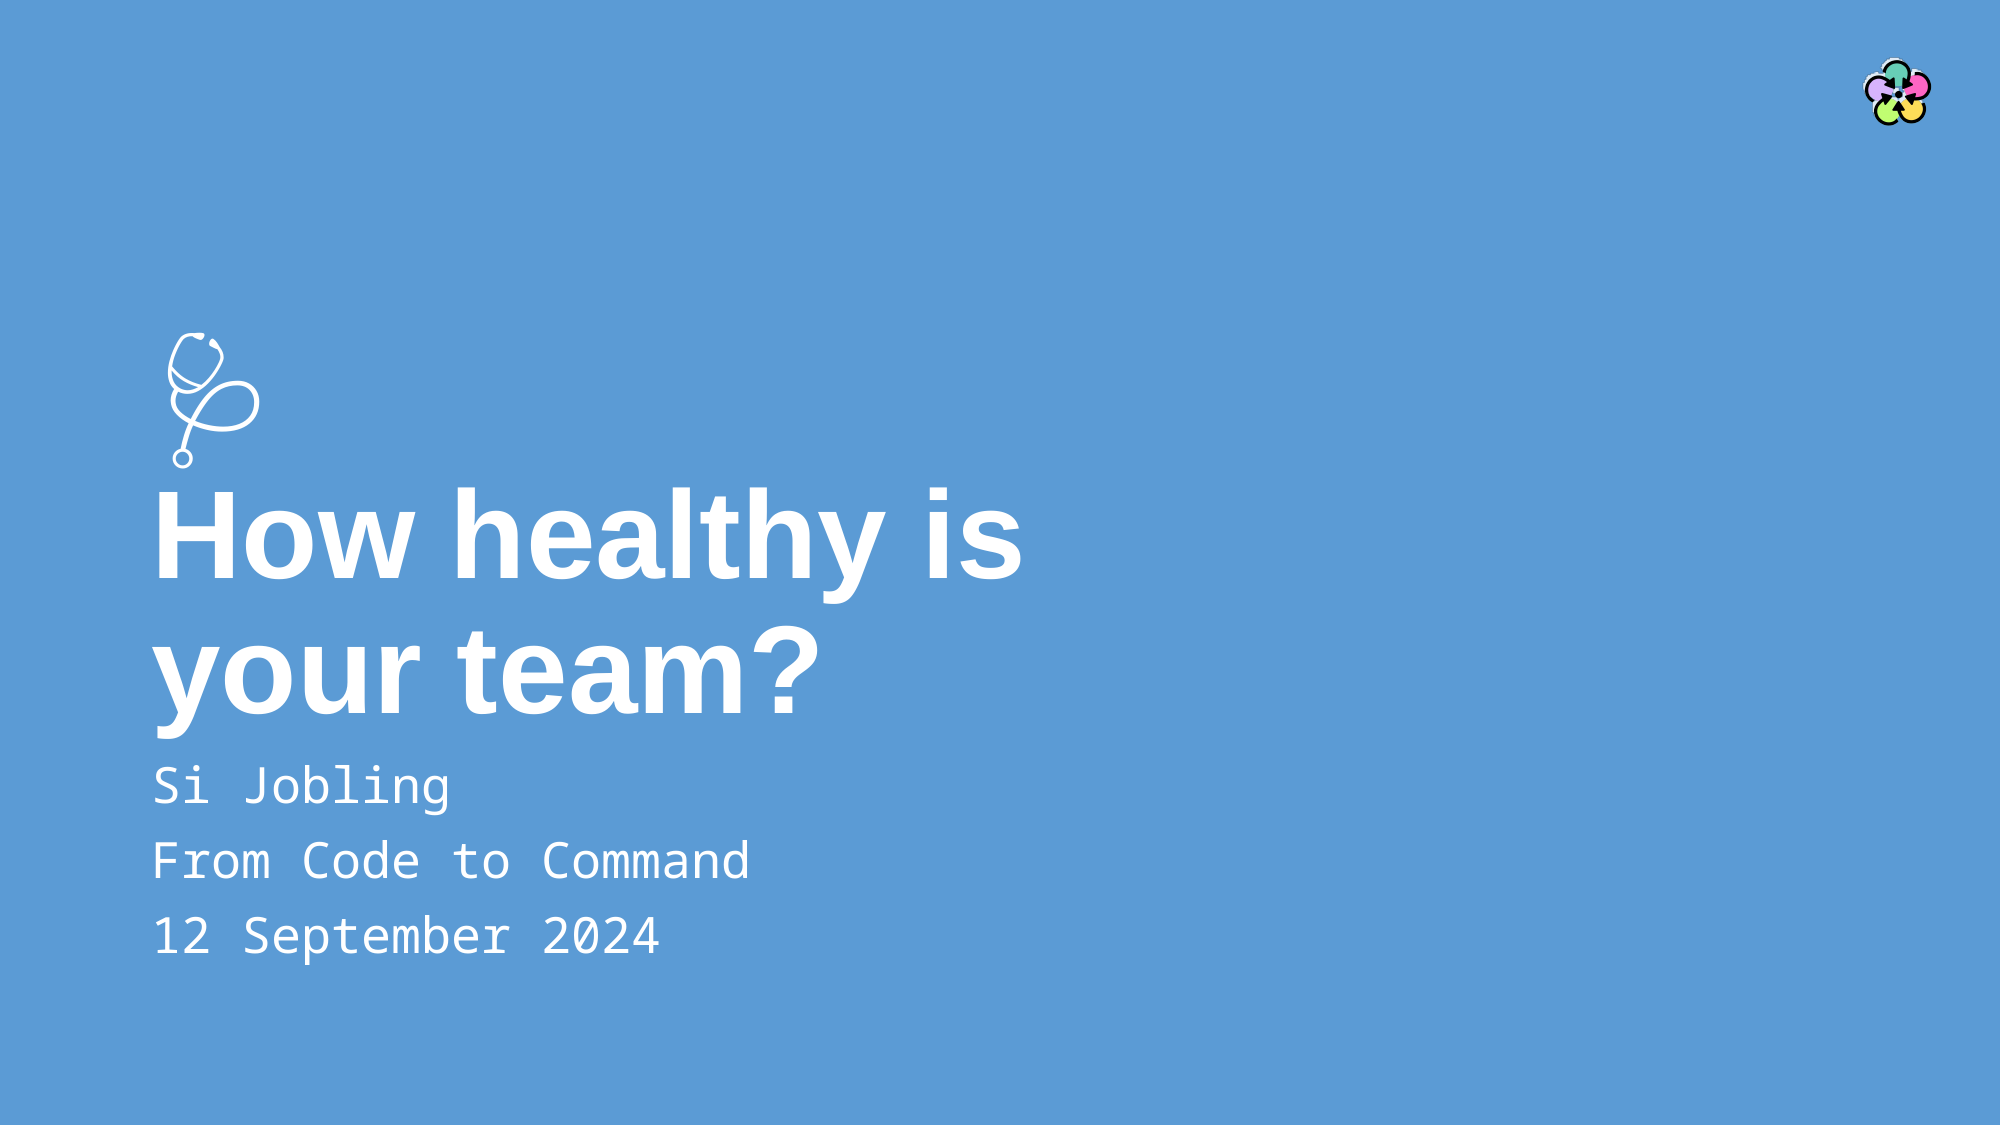

# 🩺 How healthy is your team?
Si Jobling
From Code to Command
12 September 2024